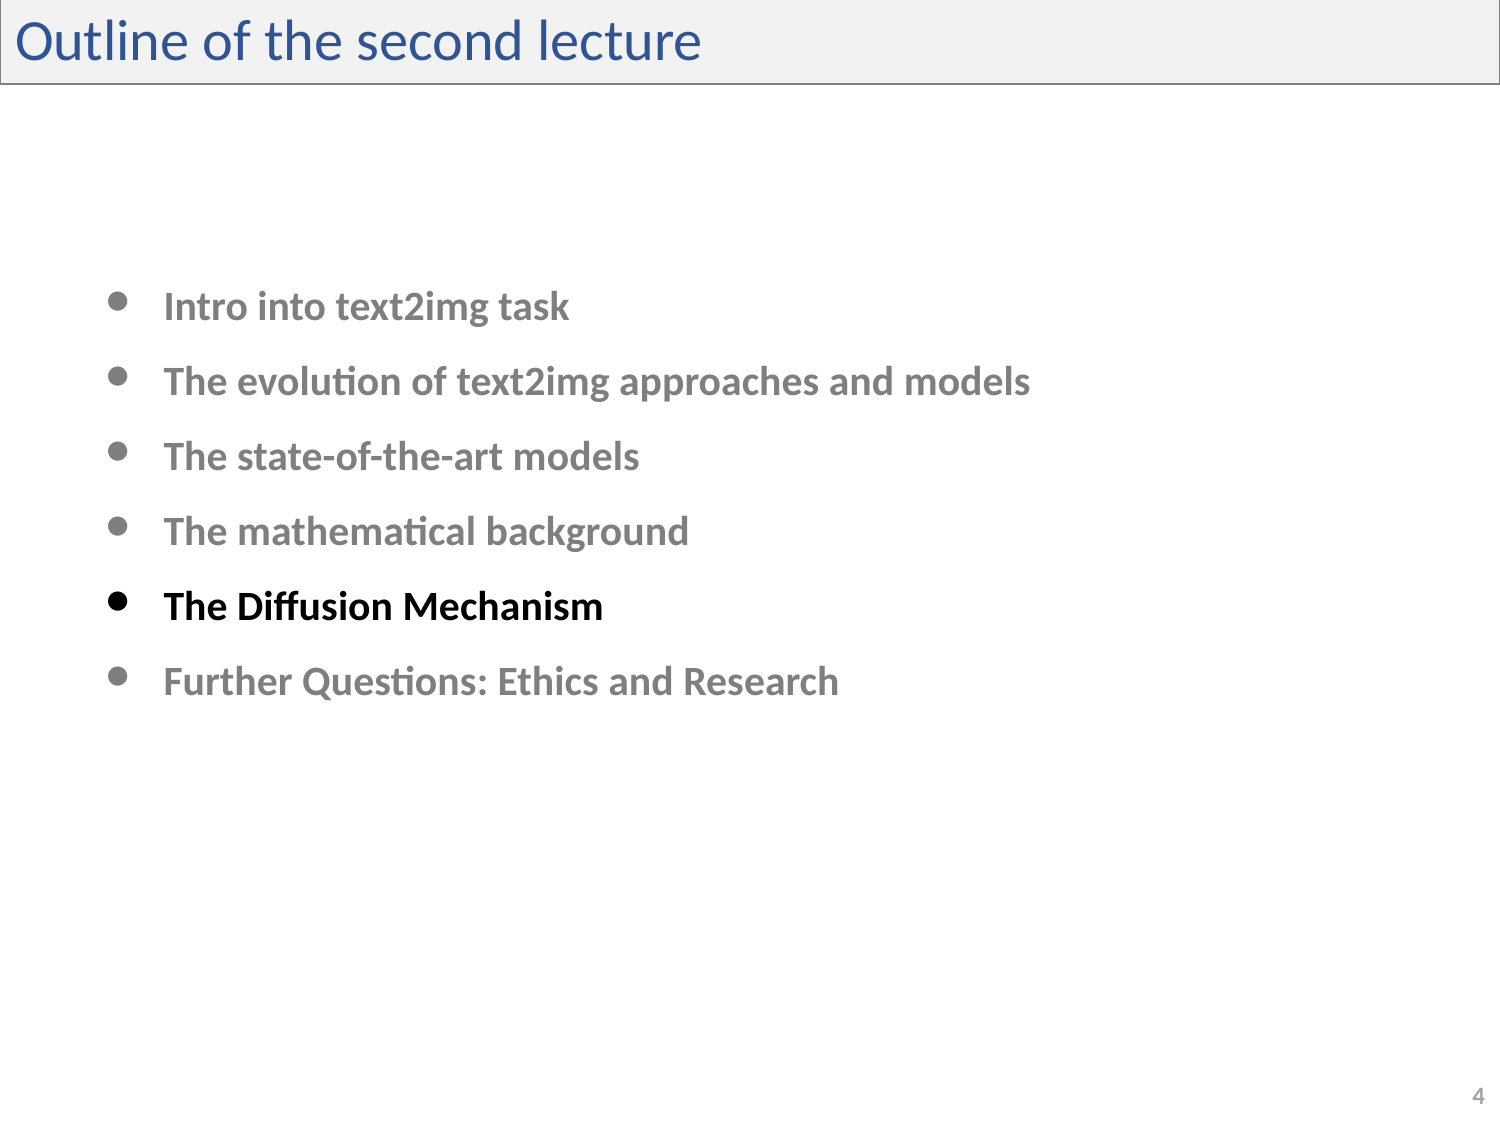

Outline of the second lecture
Intro into text2img task
The evolution of text2img approaches and models
The state-of-the-art models
The mathematical background
The Diffusion Mechanism
Further Questions: Ethics and Research
4